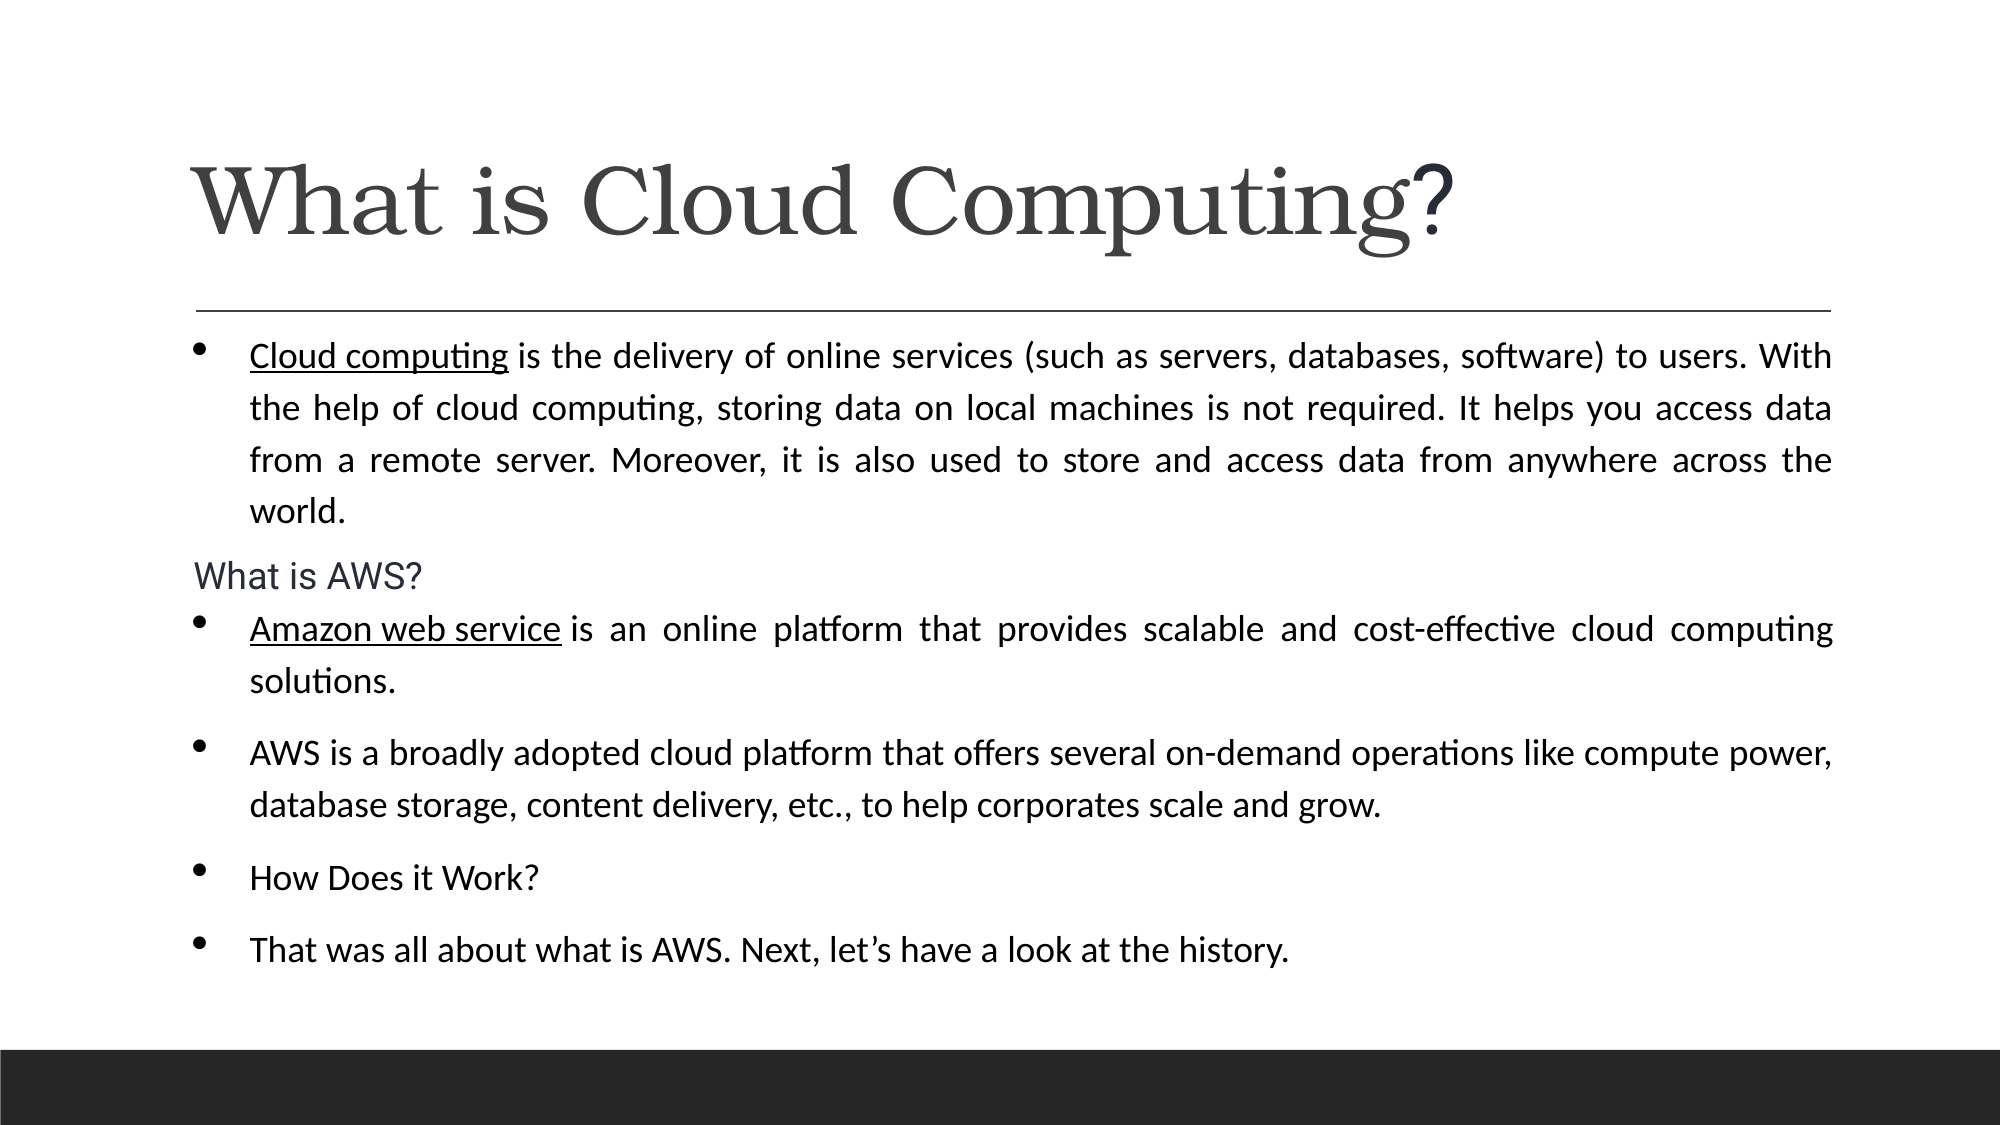

What is Cloud Computing?
Cloud computing is the delivery of online services (such as servers, databases, software) to users. With the help of cloud computing, storing data on local machines is not required. It helps you access data from a remote server. Moreover, it is also used to store and access data from anywhere across the world.
What is AWS?
Amazon web service is an online platform that provides scalable and cost-effective cloud computing solutions.
AWS is a broadly adopted cloud platform that offers several on-demand operations like compute power, database storage, content delivery, etc., to help corporates scale and grow.
How Does it Work?
That was all about what is AWS. Next, let’s have a look at the history.